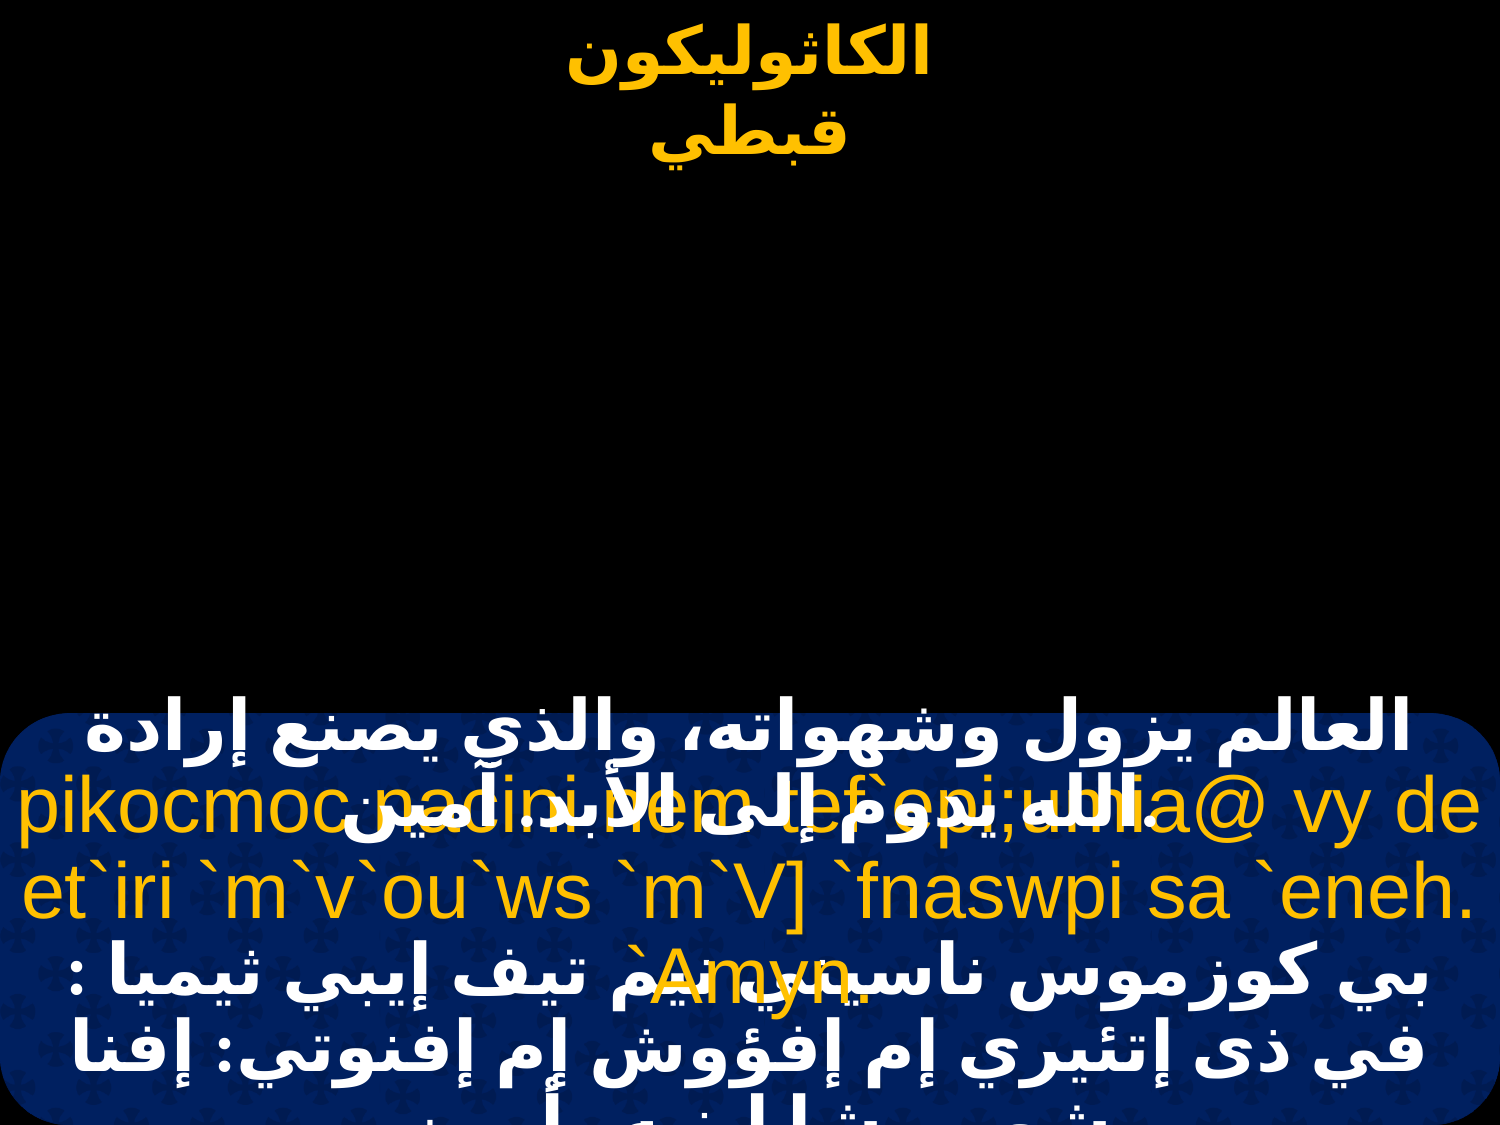

# العالم يمضى وشهواته
العالم يزول وشهواته، والذي يصنع إرادة الله يدوم إلى الأبد. آمين.
pikocmoc nacini nem tef`epi;umia@ vy de et`iri `m`v`ou`ws `m`V] `fnaswpi sa `eneh. `Amyn.
بي كوزموس ناسيني نيم تيف إيبي ثيميا : في ذى إتئيري إم إفؤوش إم إفنوتي: إفنا شوبي شا إينيه . أمين.